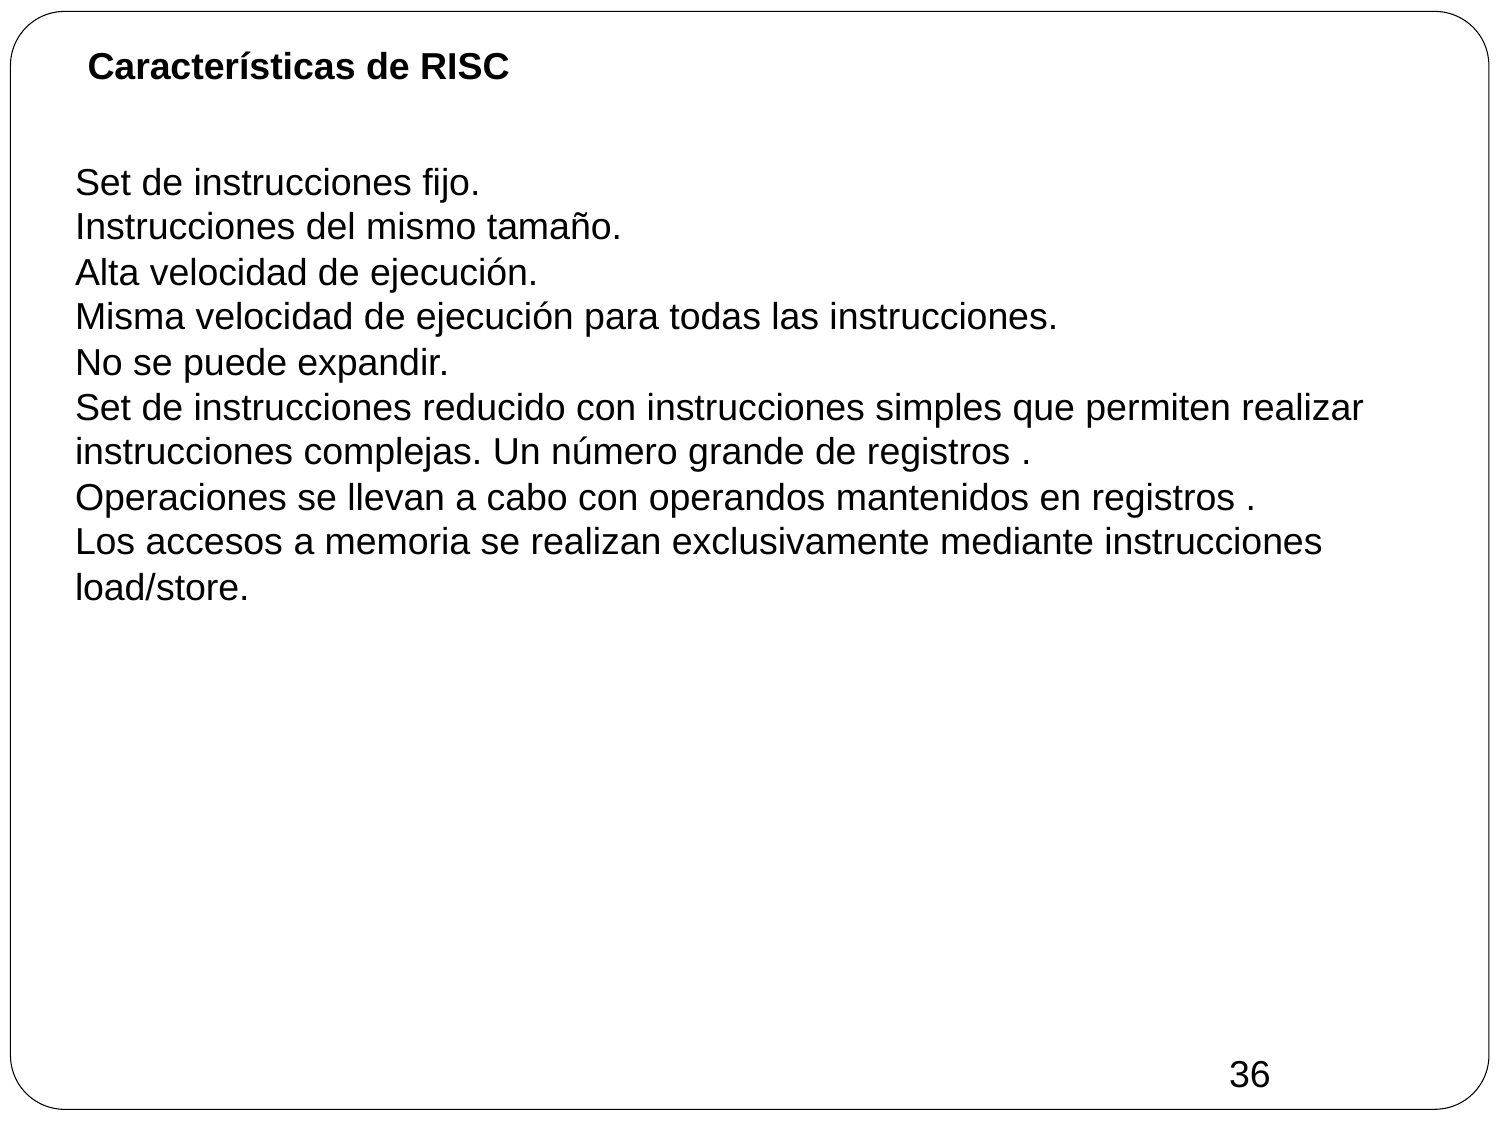

# Características de RISC
Set de instrucciones fijo.
Instrucciones del mismo tamaño.
Alta velocidad de ejecución.
Misma velocidad de ejecución para todas las instrucciones.
No se puede expandir.
Set de instrucciones reducido con instrucciones simples que permiten realizar instrucciones complejas. Un número grande de registros .
Operaciones se llevan a cabo con operandos mantenidos en registros .
Los accesos a memoria se realizan exclusivamente mediante instrucciones load/store.

36